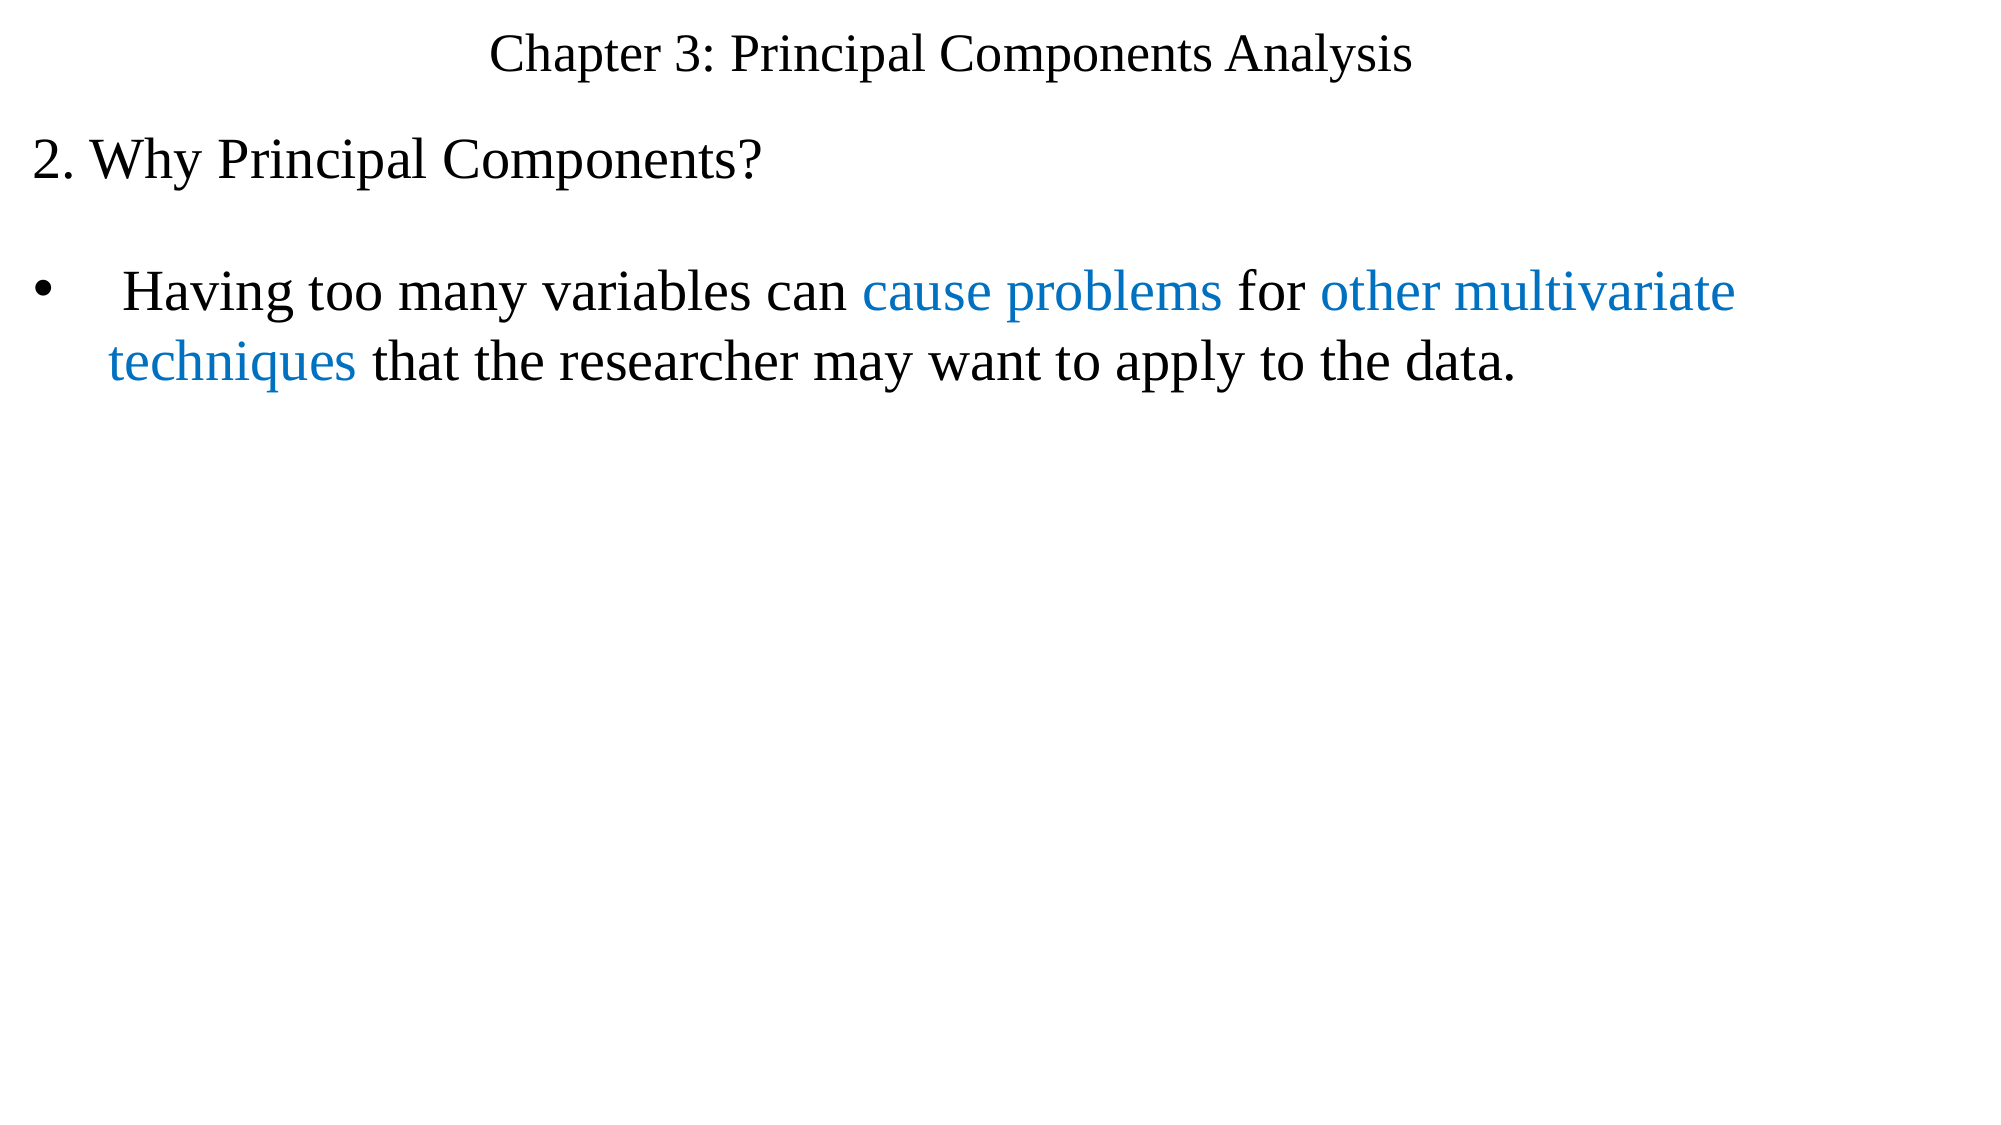

Chapter 3: Principal Components Analysis
2. Why Principal Components?
 Having too many variables can cause problems for other multivariate techniques that the researcher may want to apply to the data.